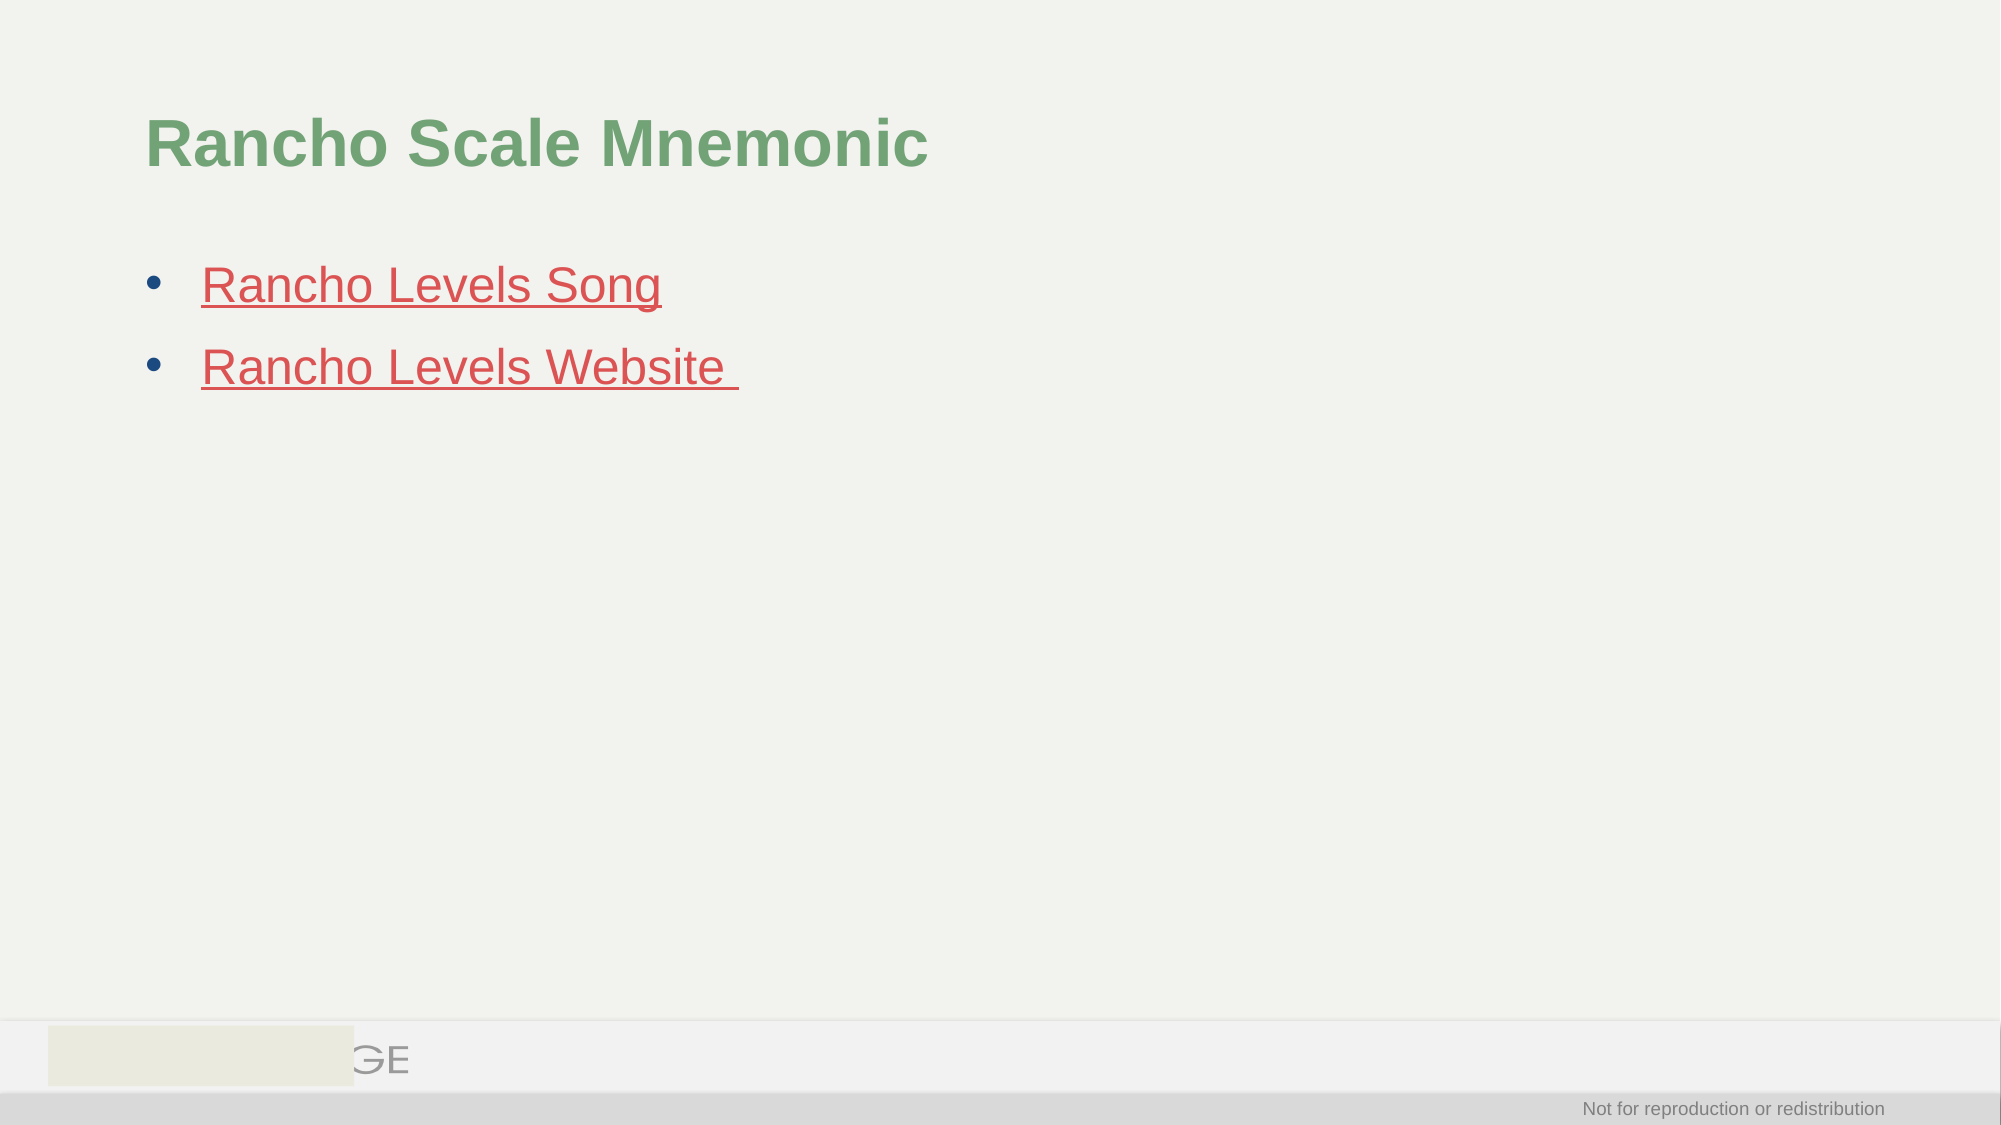

# Rancho Scale Mnemonic
Rancho Levels Song
Rancho Levels Website